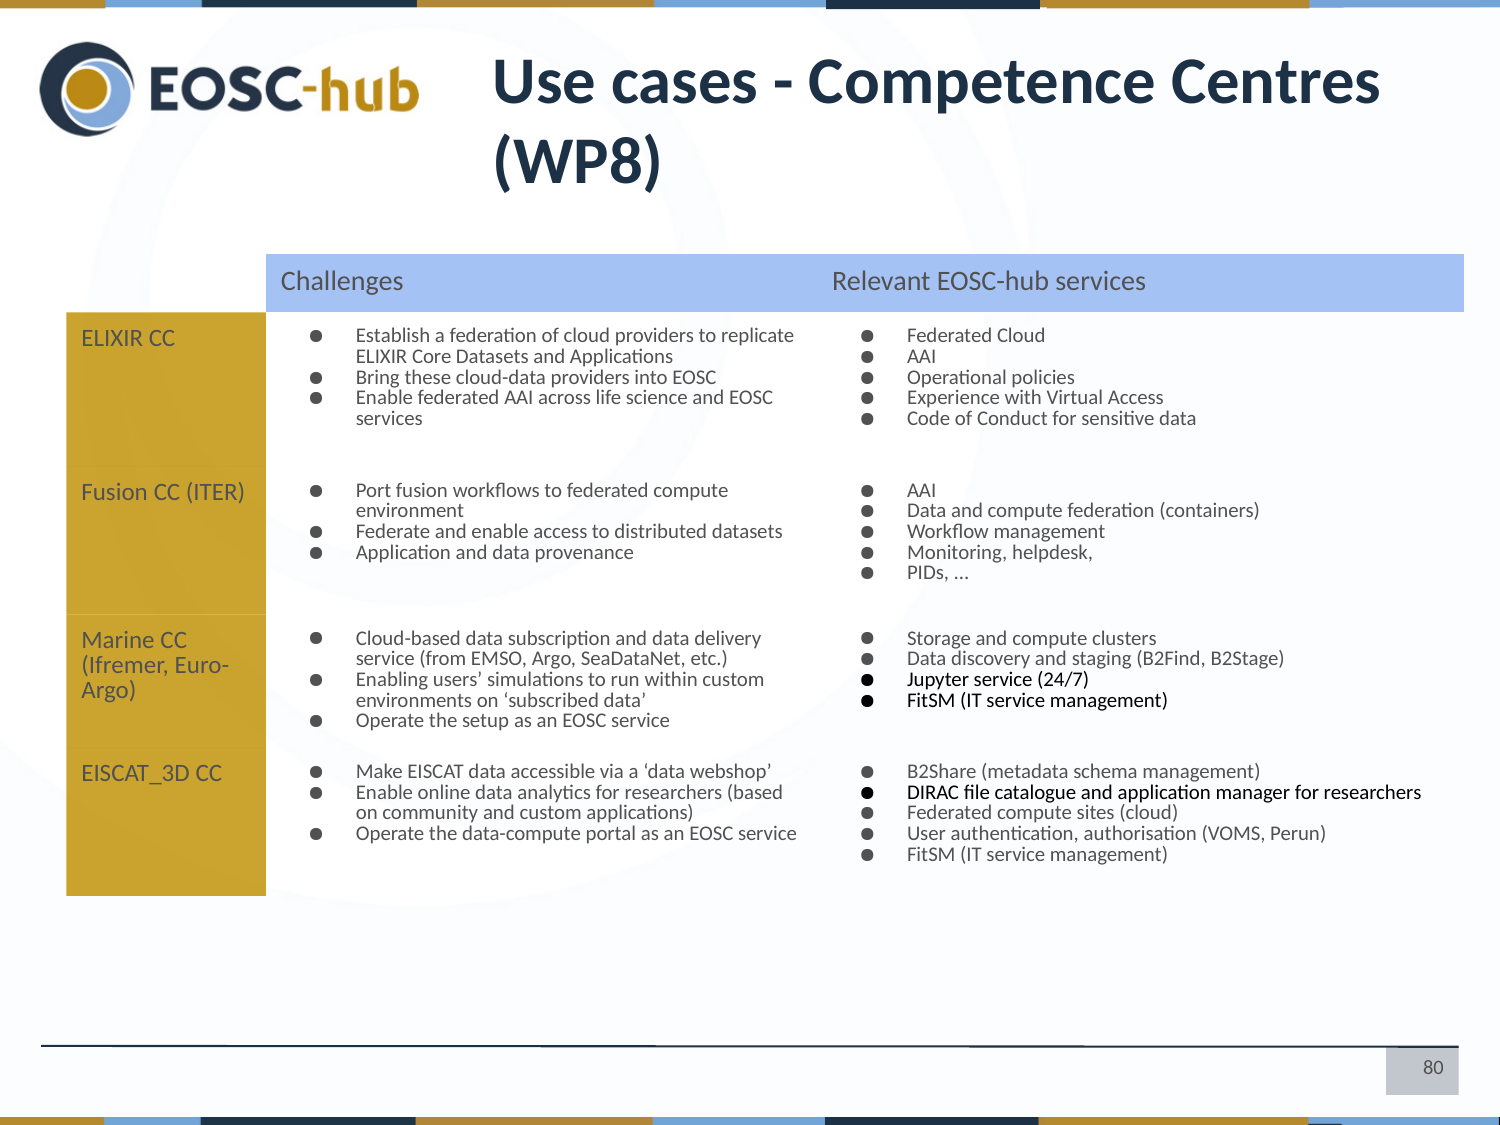

# Use cases - Competence Centres (WP8)
|  | Challenges | Relevant EOSC-hub services |
| --- | --- | --- |
| ELIXIR CC | Establish a federation of cloud providers to replicate ELIXIR Core Datasets and Applications Bring these cloud-data providers into EOSC Enable federated AAI across life science and EOSC services | Federated Cloud AAI Operational policies Experience with Virtual Access Code of Conduct for sensitive data |
| Fusion CC (ITER) | Port fusion workflows to federated compute environment Federate and enable access to distributed datasets Application and data provenance | AAI Data and compute federation (containers) Workflow management Monitoring, helpdesk, PIDs, ... |
| Marine CC (Ifremer, Euro-Argo) | Cloud-based data subscription and data delivery service (from EMSO, Argo, SeaDataNet, etc.) Enabling users’ simulations to run within custom environments on ‘subscribed data’ Operate the setup as an EOSC service | Storage and compute clusters Data discovery and staging (B2Find, B2Stage) Jupyter service (24/7) FitSM (IT service management) |
| EISCAT\_3D CC | Make EISCAT data accessible via a ‘data webshop’ Enable online data analytics for researchers (based on community and custom applications) Operate the data-compute portal as an EOSC service | B2Share (metadata schema management) DIRAC file catalogue and application manager for researchers Federated compute sites (cloud) User authentication, authorisation (VOMS, Perun) FitSM (IT service management) |
80